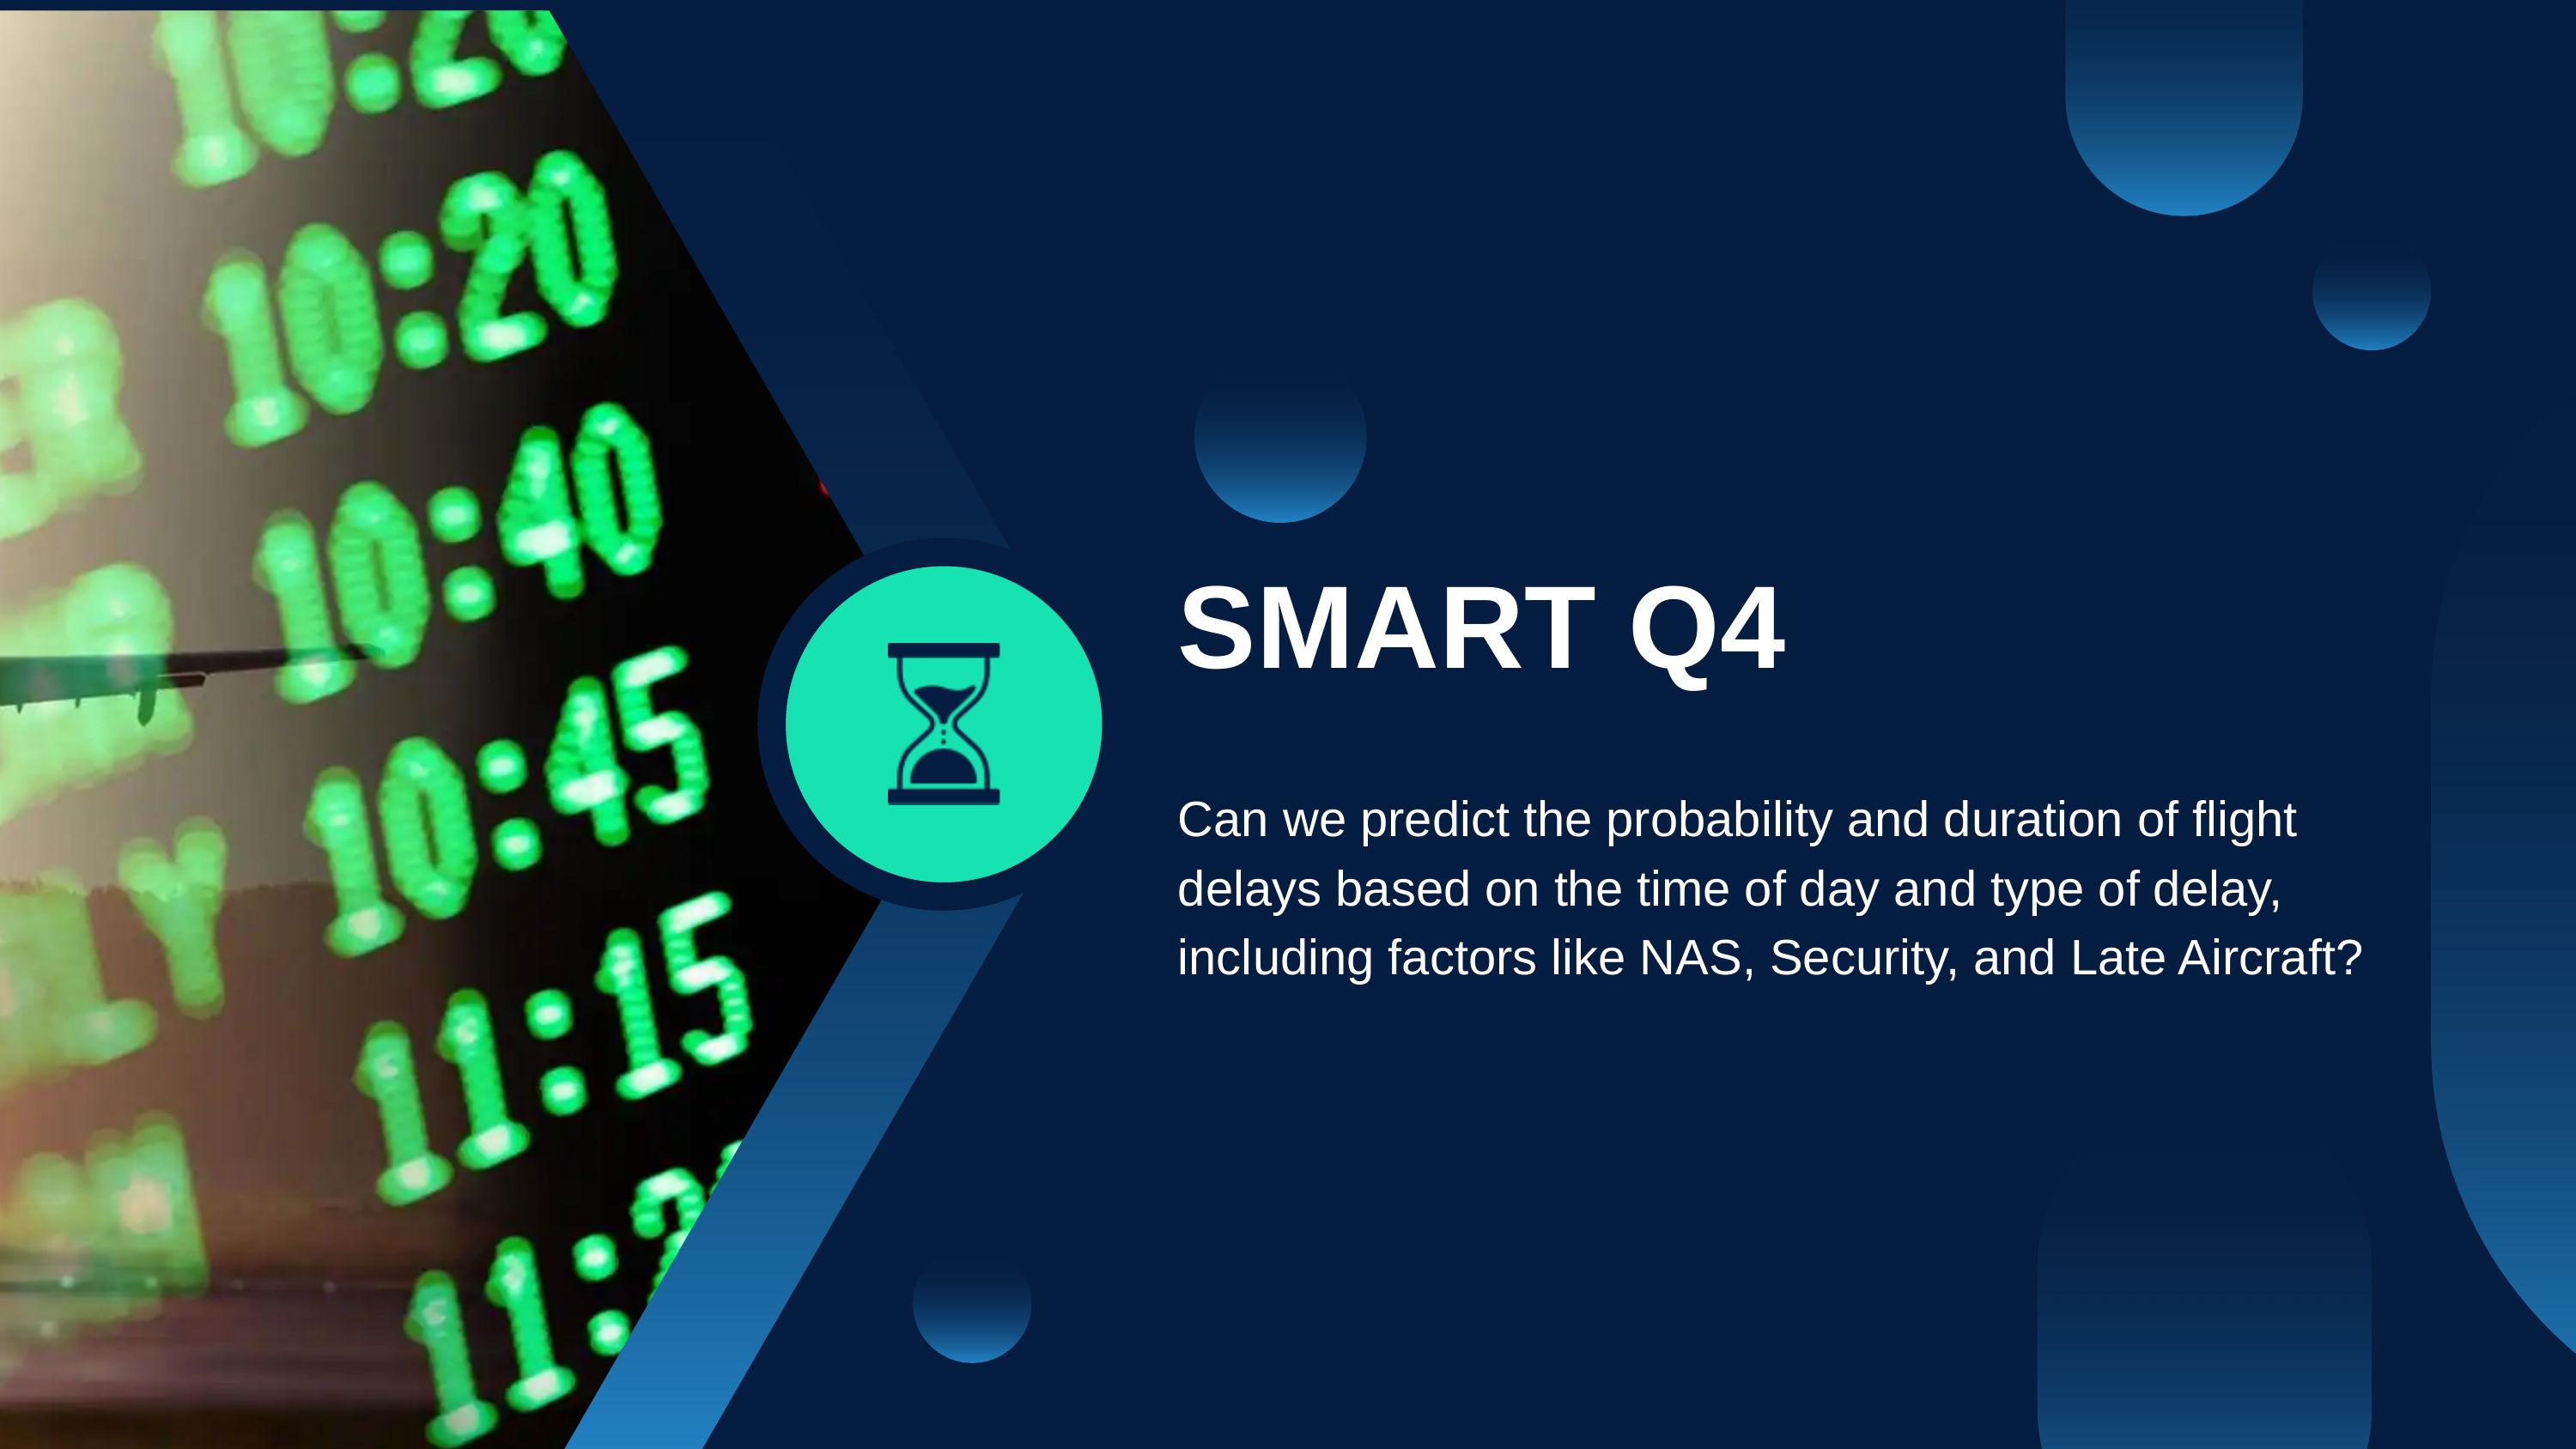

SMART Q4

Can we predict the probability and duration of flight delays based on the time of day and type of delay, including factors like NAS, Security, and Late Aircraft?